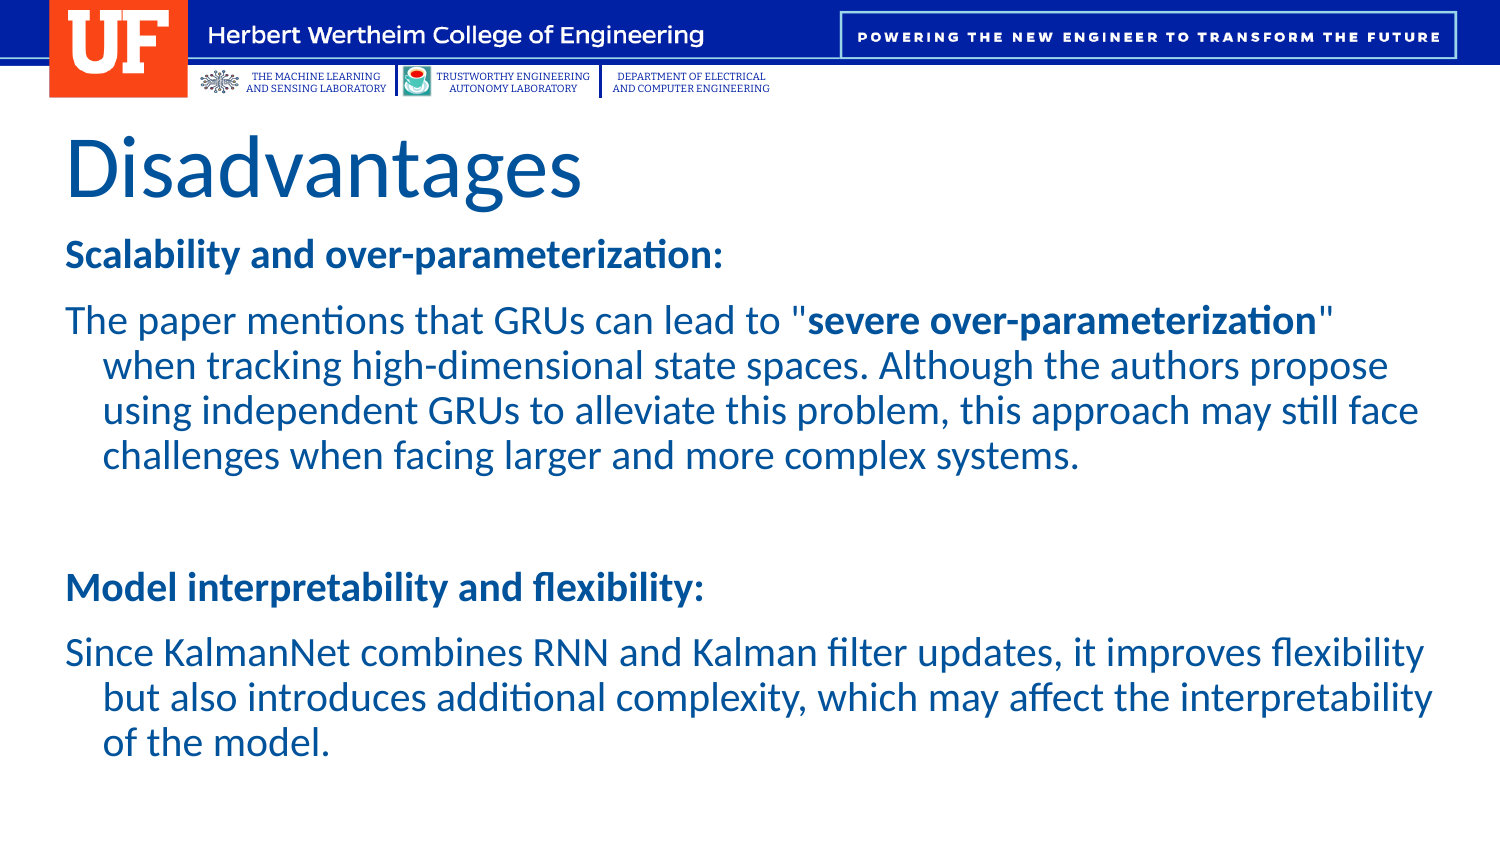

# Disadvantages
Scalability and over-parameterization:
The paper mentions that GRUs can lead to "severe over-parameterization" when tracking high-dimensional state spaces. Although the authors propose using independent GRUs to alleviate this problem, this approach may still face challenges when facing larger and more complex systems.

Model interpretability and flexibility:
Since KalmanNet combines RNN and Kalman filter updates, it improves flexibility but also introduces additional complexity, which may affect the interpretability of the model.